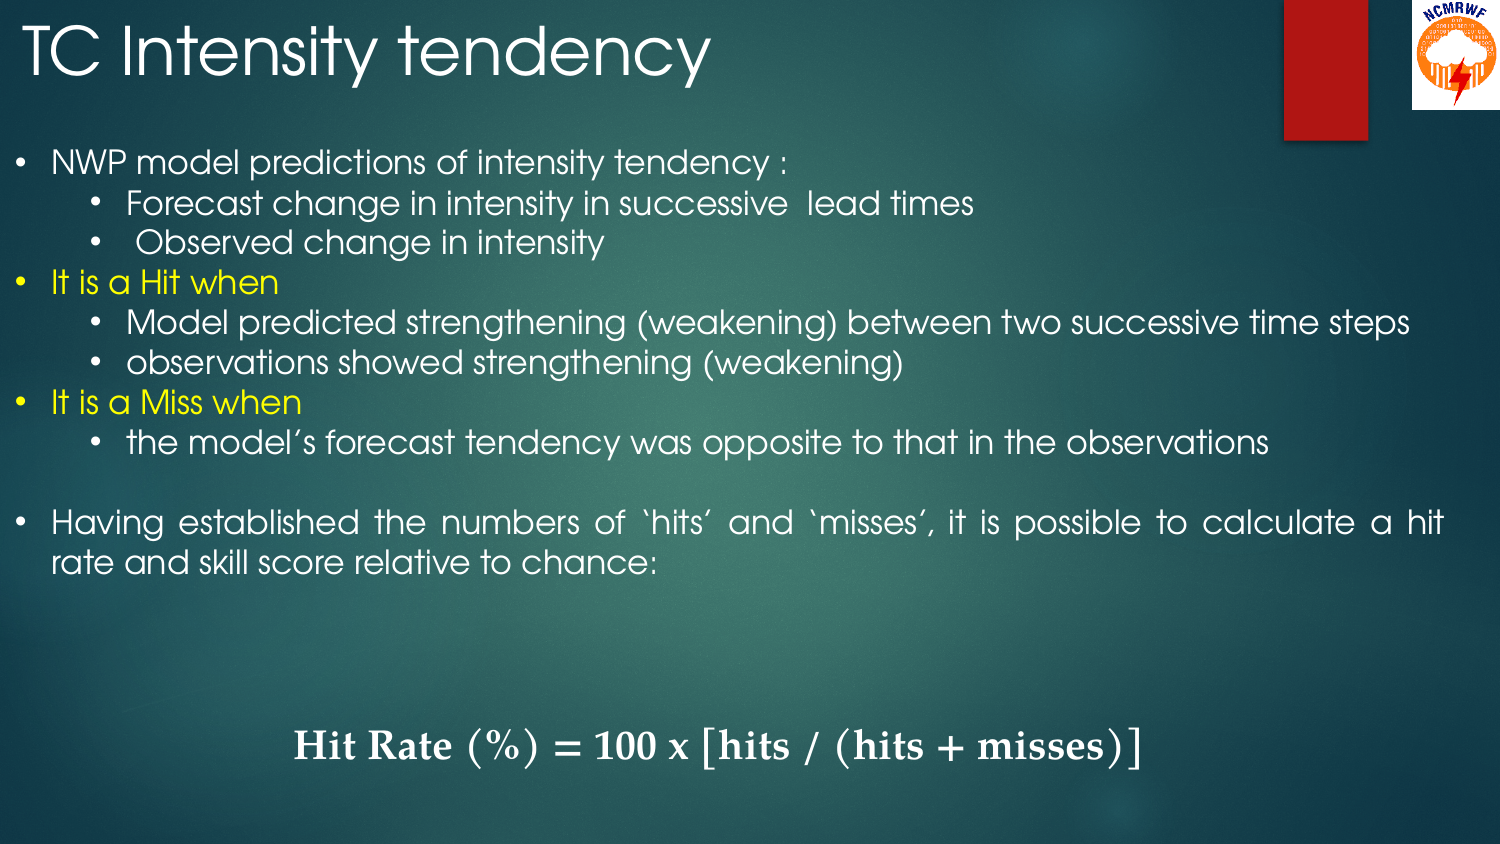

TC Intensity tendency
NWP model predictions of intensity tendency :
Forecast change in intensity in successive  lead times
 Observed change in intensity
It is a Hit when
Model predicted strengthening (weakening) between two successive time steps
observations showed strengthening (weakening)
It is a Miss when
the model’s forecast tendency was opposite to that in the observations

Having established the numbers of ‘hits’ and ‘misses’, it is possible to calculate a hit rate and skill score relative to chance:
Hit Rate (%) = 100 x [hits / (hits + misses)]